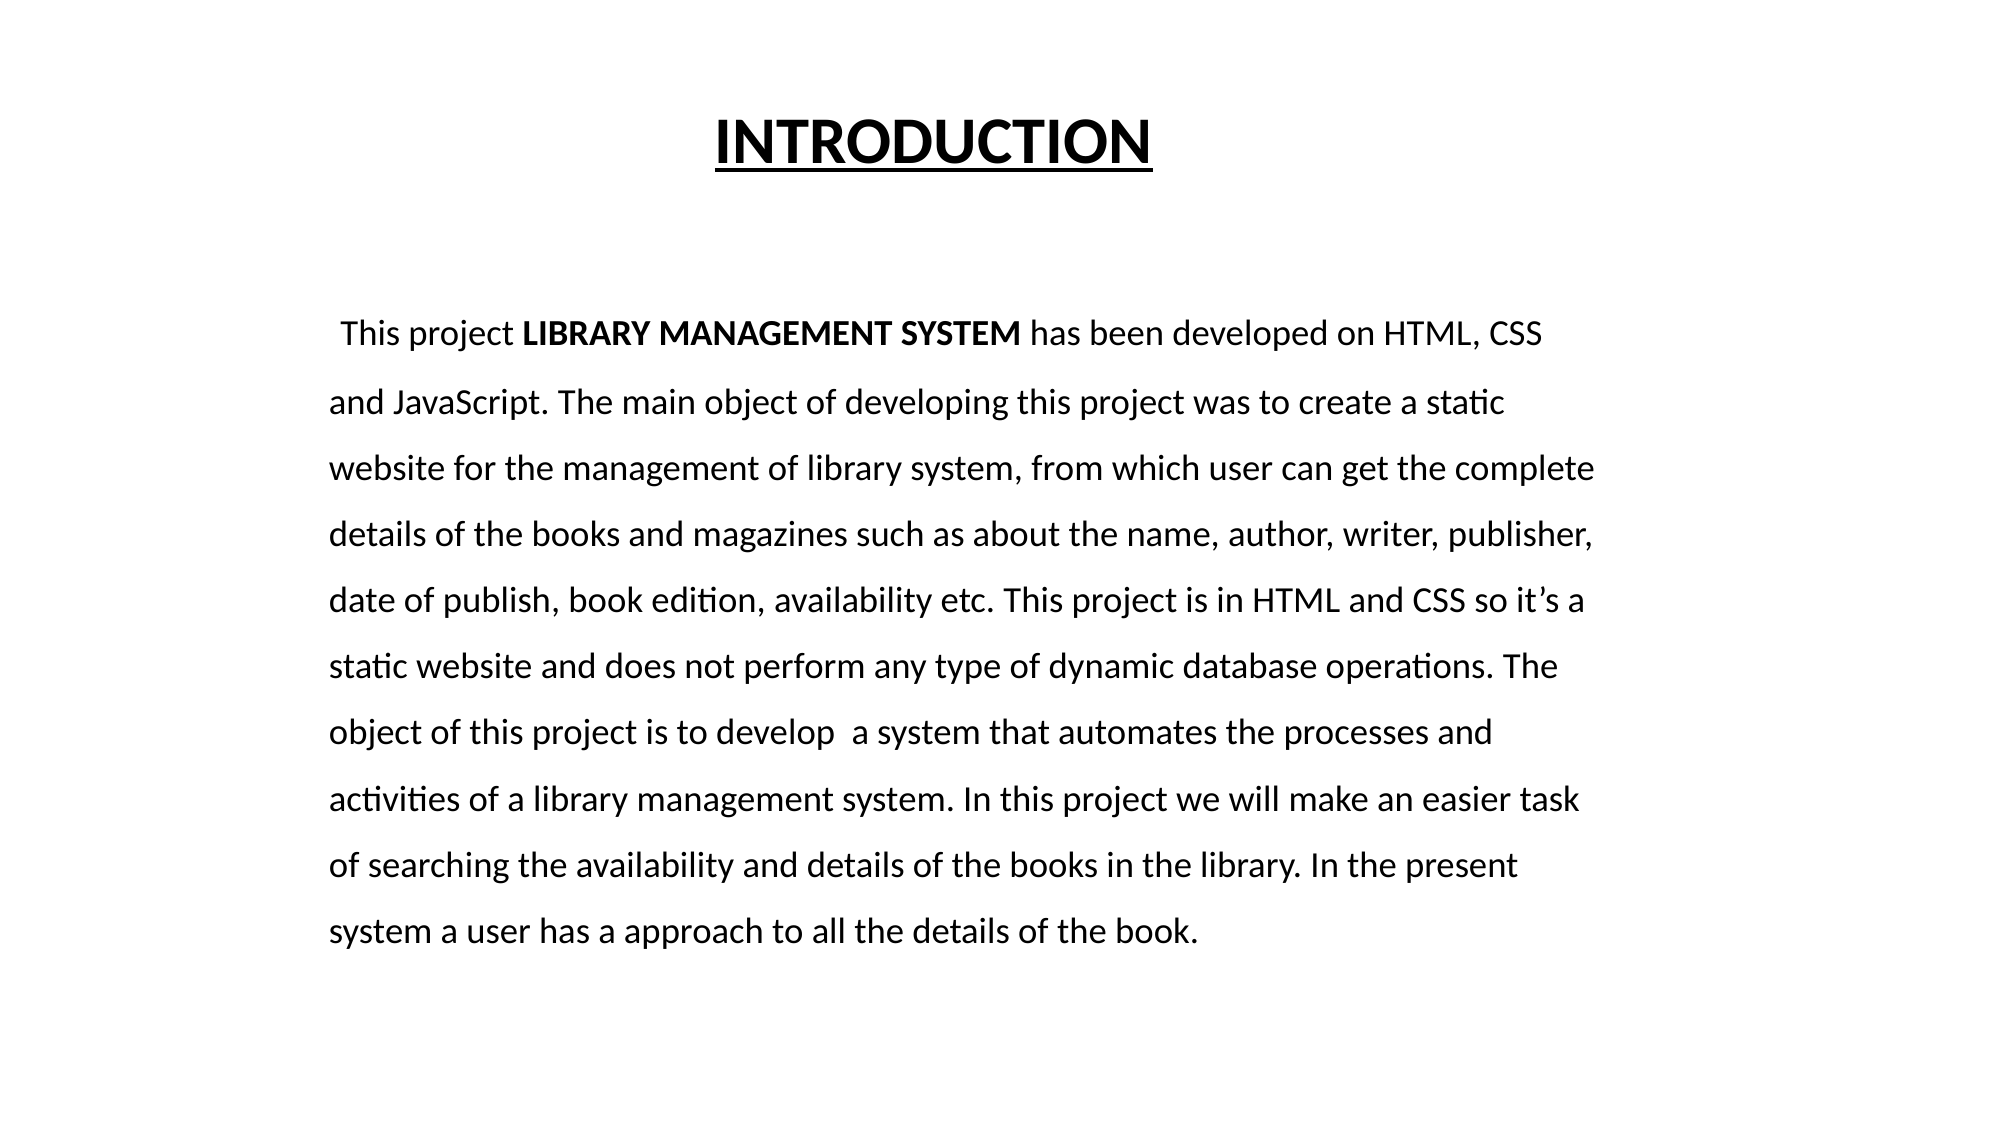

# INTRODUCTION
 This project LIBRARY MANAGEMENT SYSTEM has been developed on HTML, CSS and JavaScript. The main object of developing this project was to create a static website for the management of library system, from which user can get the complete details of the books and magazines such as about the name, author, writer, publisher, date of publish, book edition, availability etc. This project is in HTML and CSS so it’s a static website and does not perform any type of dynamic database operations. The object of this project is to develop  a system that automates the processes and activities of a library management system. In this project we will make an easier task of searching the availability and details of the books in the library. In the present system a user has a approach to all the details of the book.